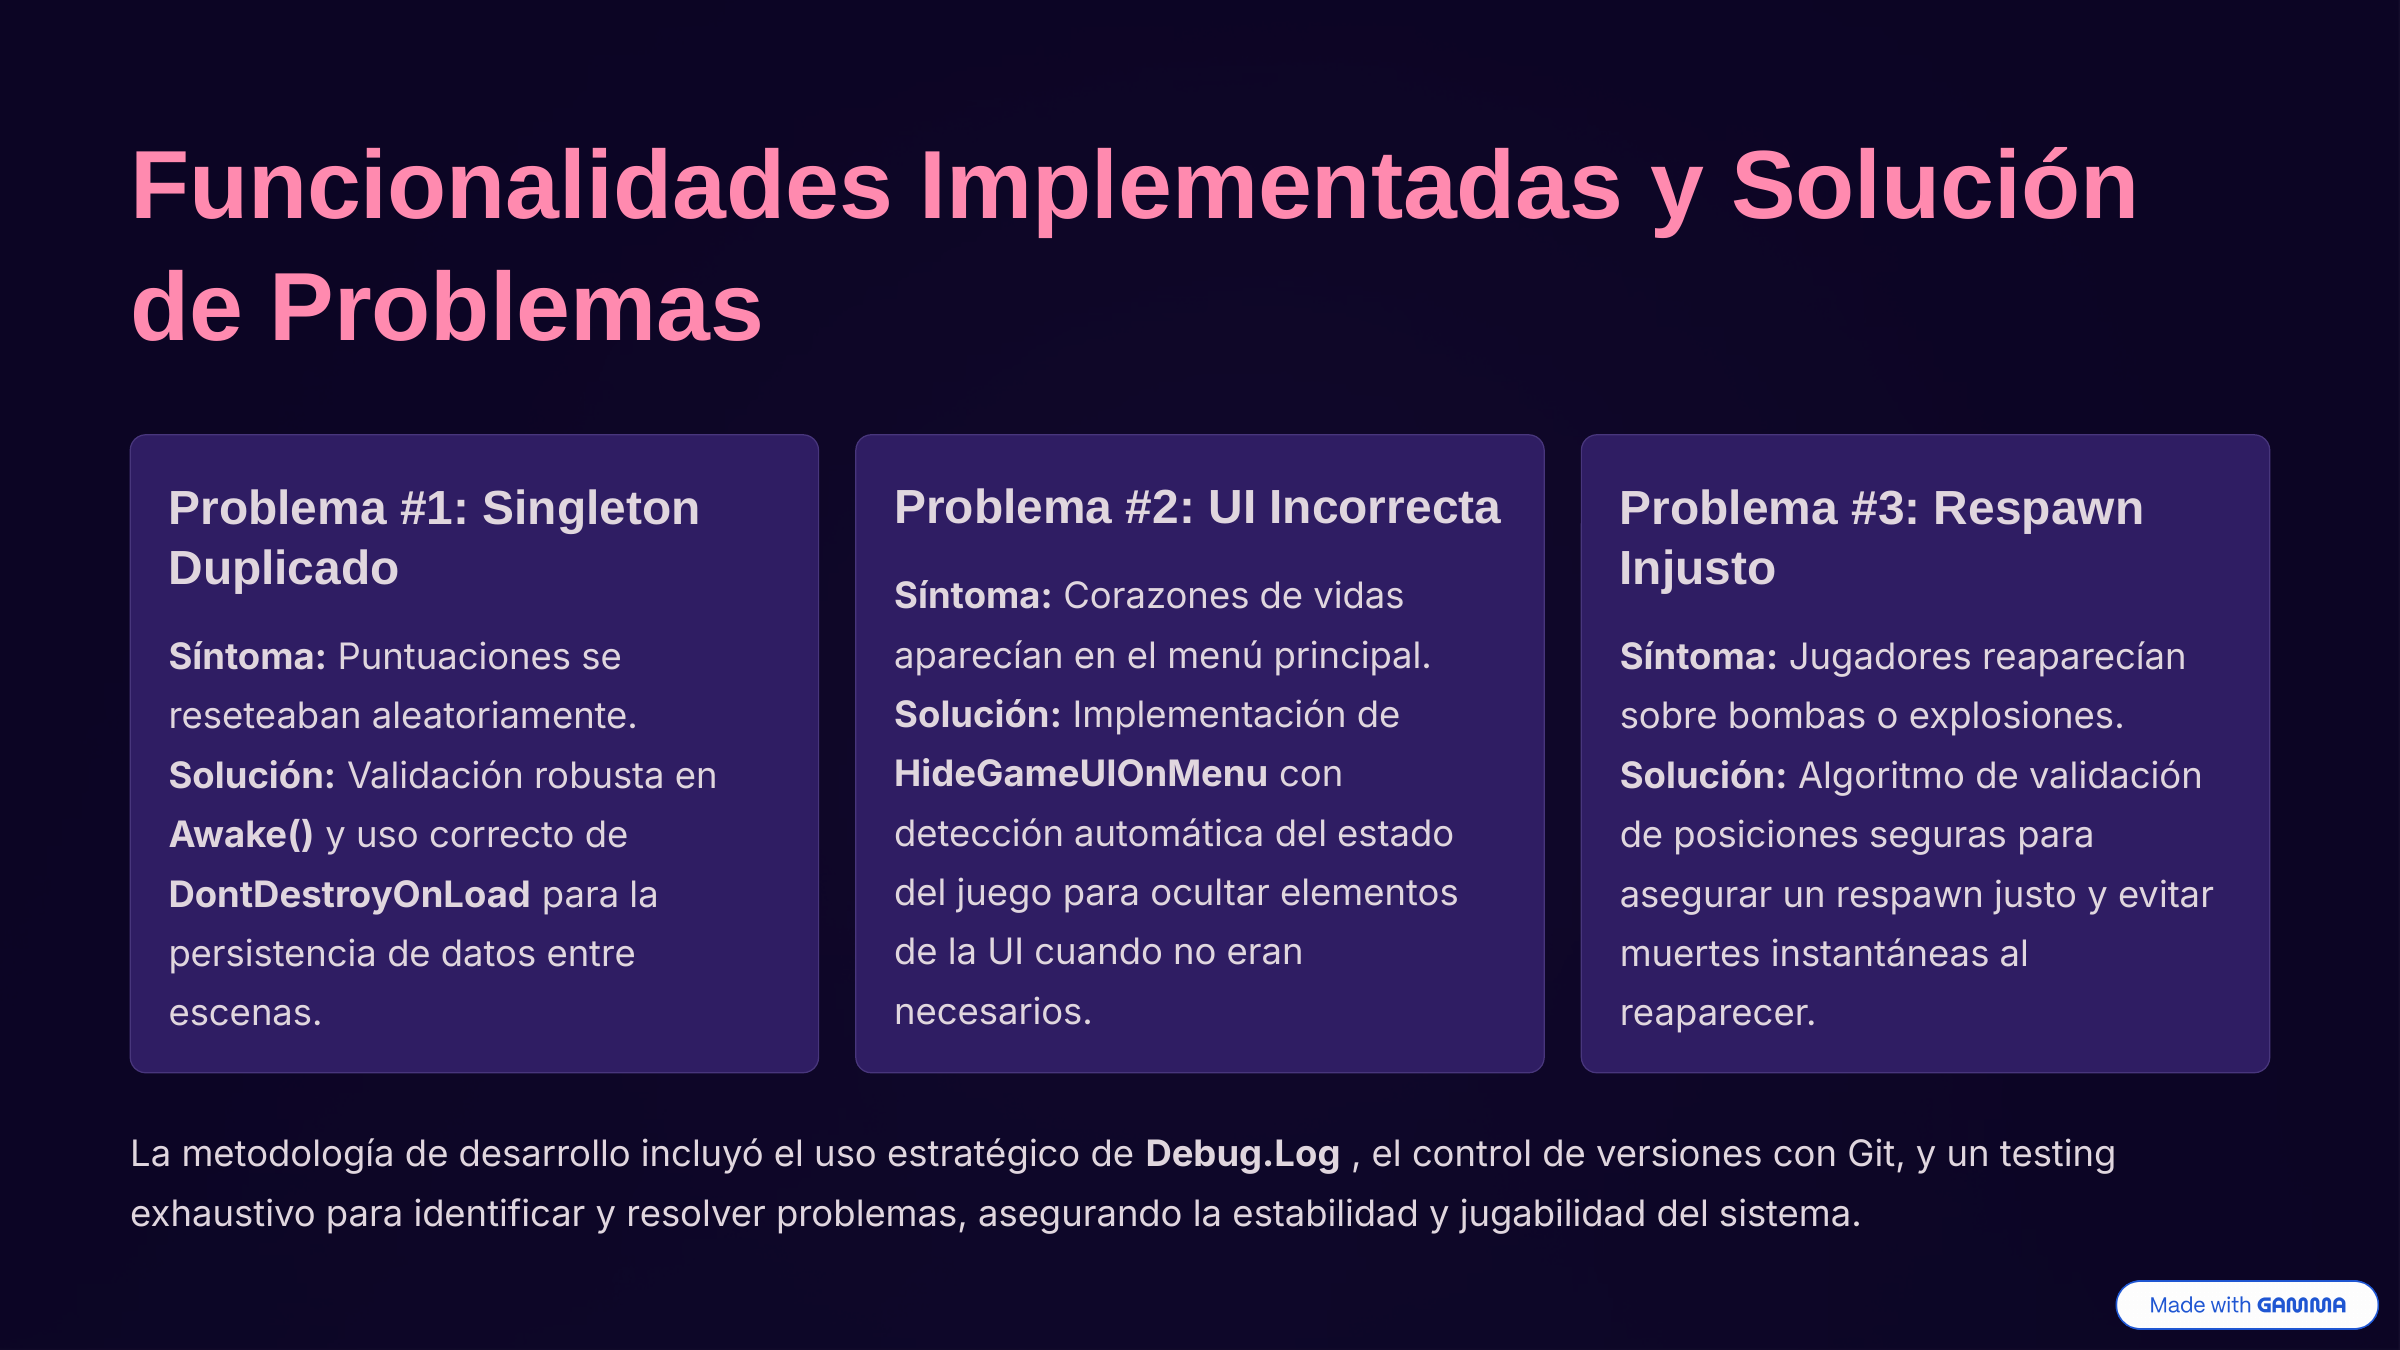

Funcionalidades Implementadas y Solución de Problemas

Problema #1: Singleton Duplicado
Problema #2: UI Incorrecta
Problema #3: Respawn Injusto
Síntoma: Corazones de vidas aparecían en el menú principal. Solución: Implementación de HideGameUIOnMenu con detección automática del estado del juego para ocultar elementos de la UI cuando no eran necesarios.
Síntoma: Puntuaciones se reseteaban aleatoriamente. Solución: Validación robusta en Awake() y uso correcto de DontDestroyOnLoad para la persistencia de datos entre escenas.
Síntoma: Jugadores reaparecían sobre bombas o explosiones. Solución: Algoritmo de validación de posiciones seguras para asegurar un respawn justo y evitar muertes instantáneas al reaparecer.
La metodología de desarrollo incluyó el uso estratégico de Debug.Log , el control de versiones con Git, y un testing exhaustivo para identificar y resolver problemas, asegurando la estabilidad y jugabilidad del sistema.